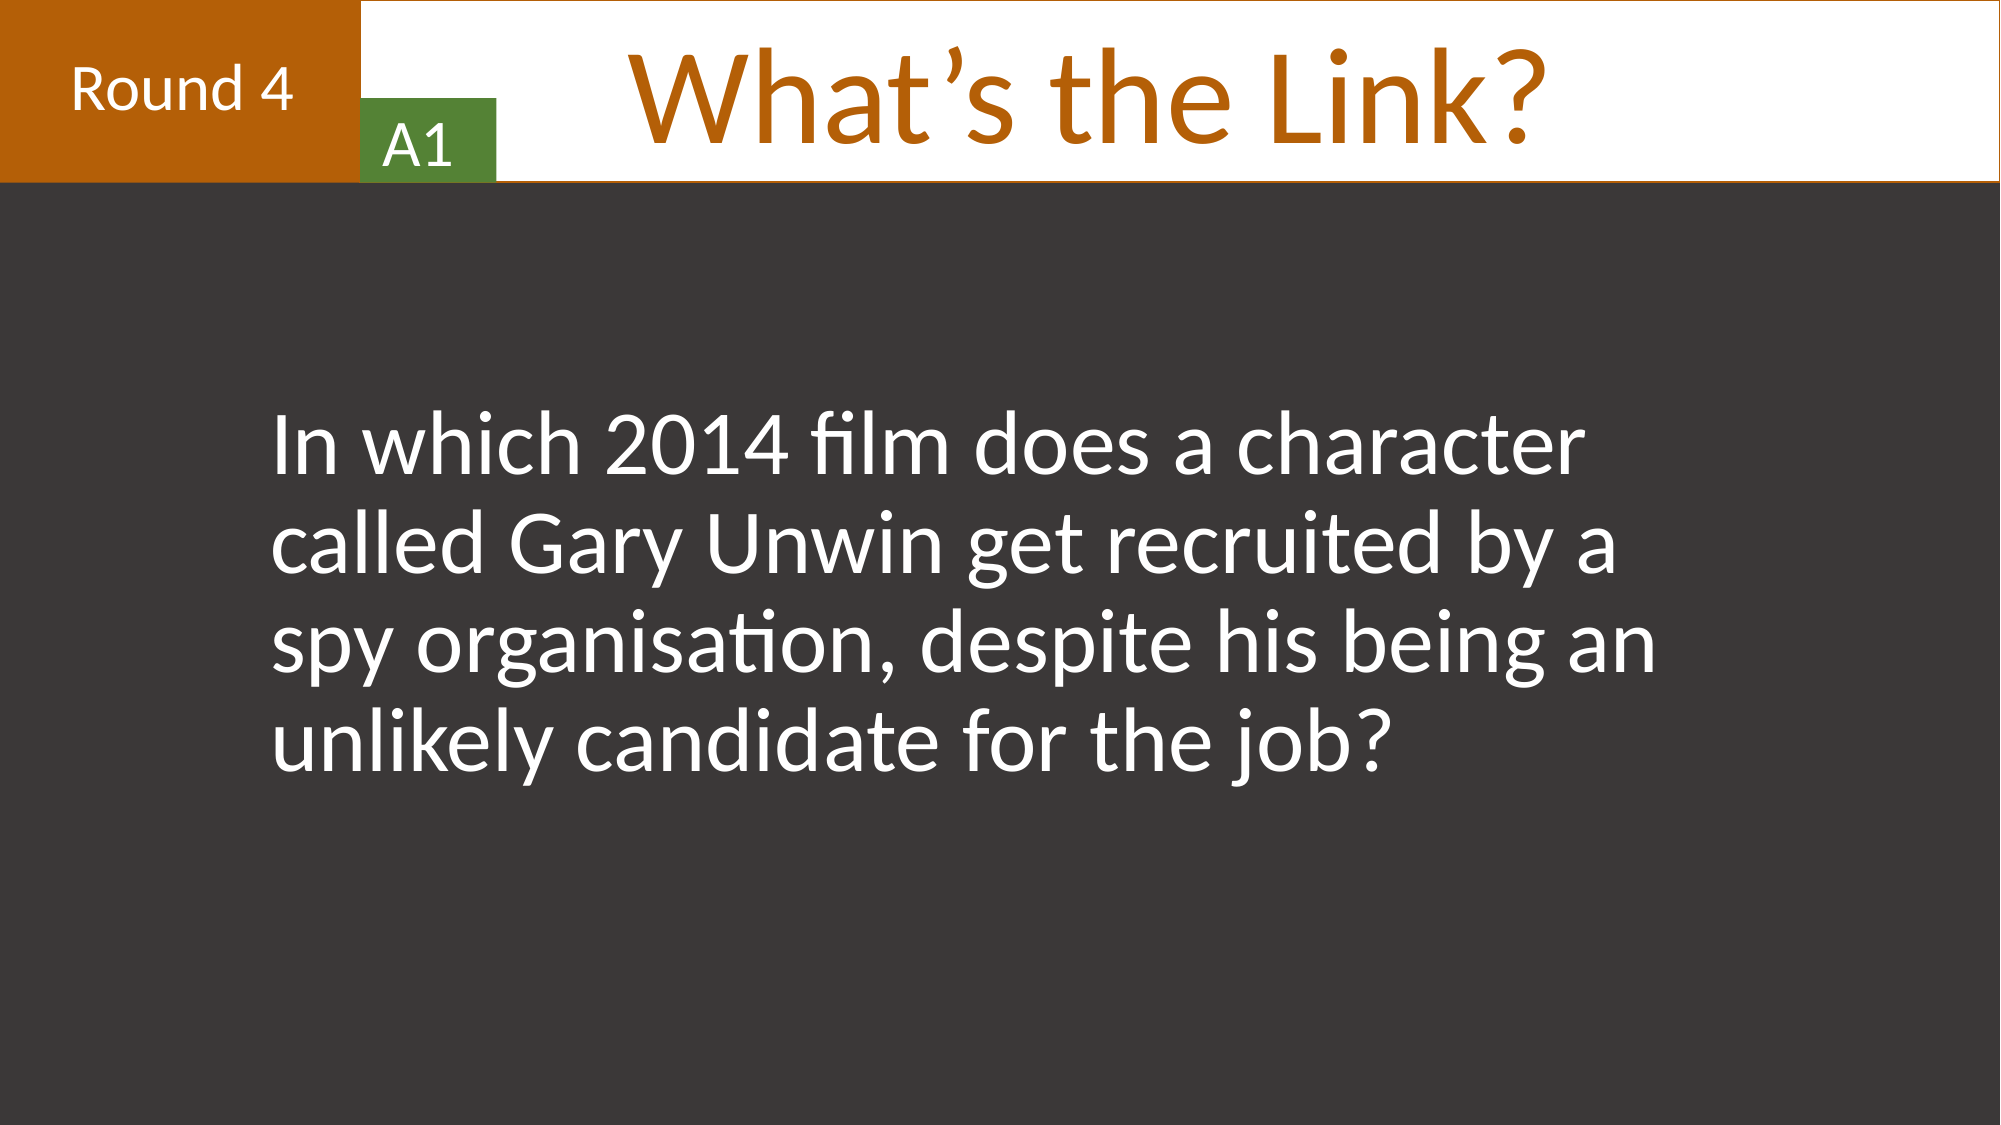

What’s the Link?
# Round 4
A1

In which 2014 film does a character called Gary Unwin get recruited by a spy organisation, despite his being an unlikely candidate for the job?